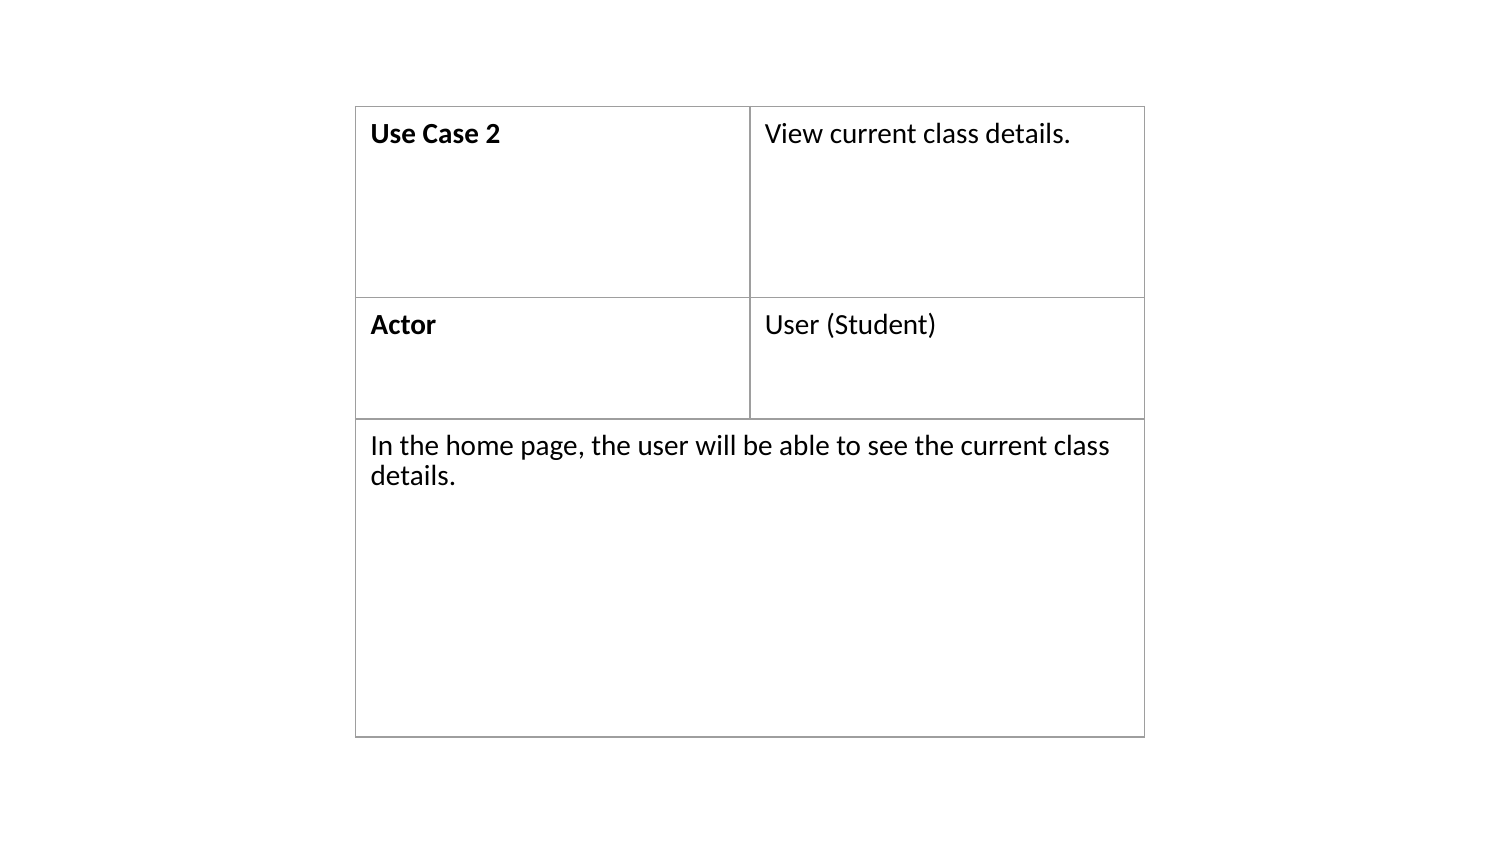

| Use Case 2 | View current class details. |
| --- | --- |
| Actor | User (Student) |
| In the home page, the user will be able to see the current class details. |  |